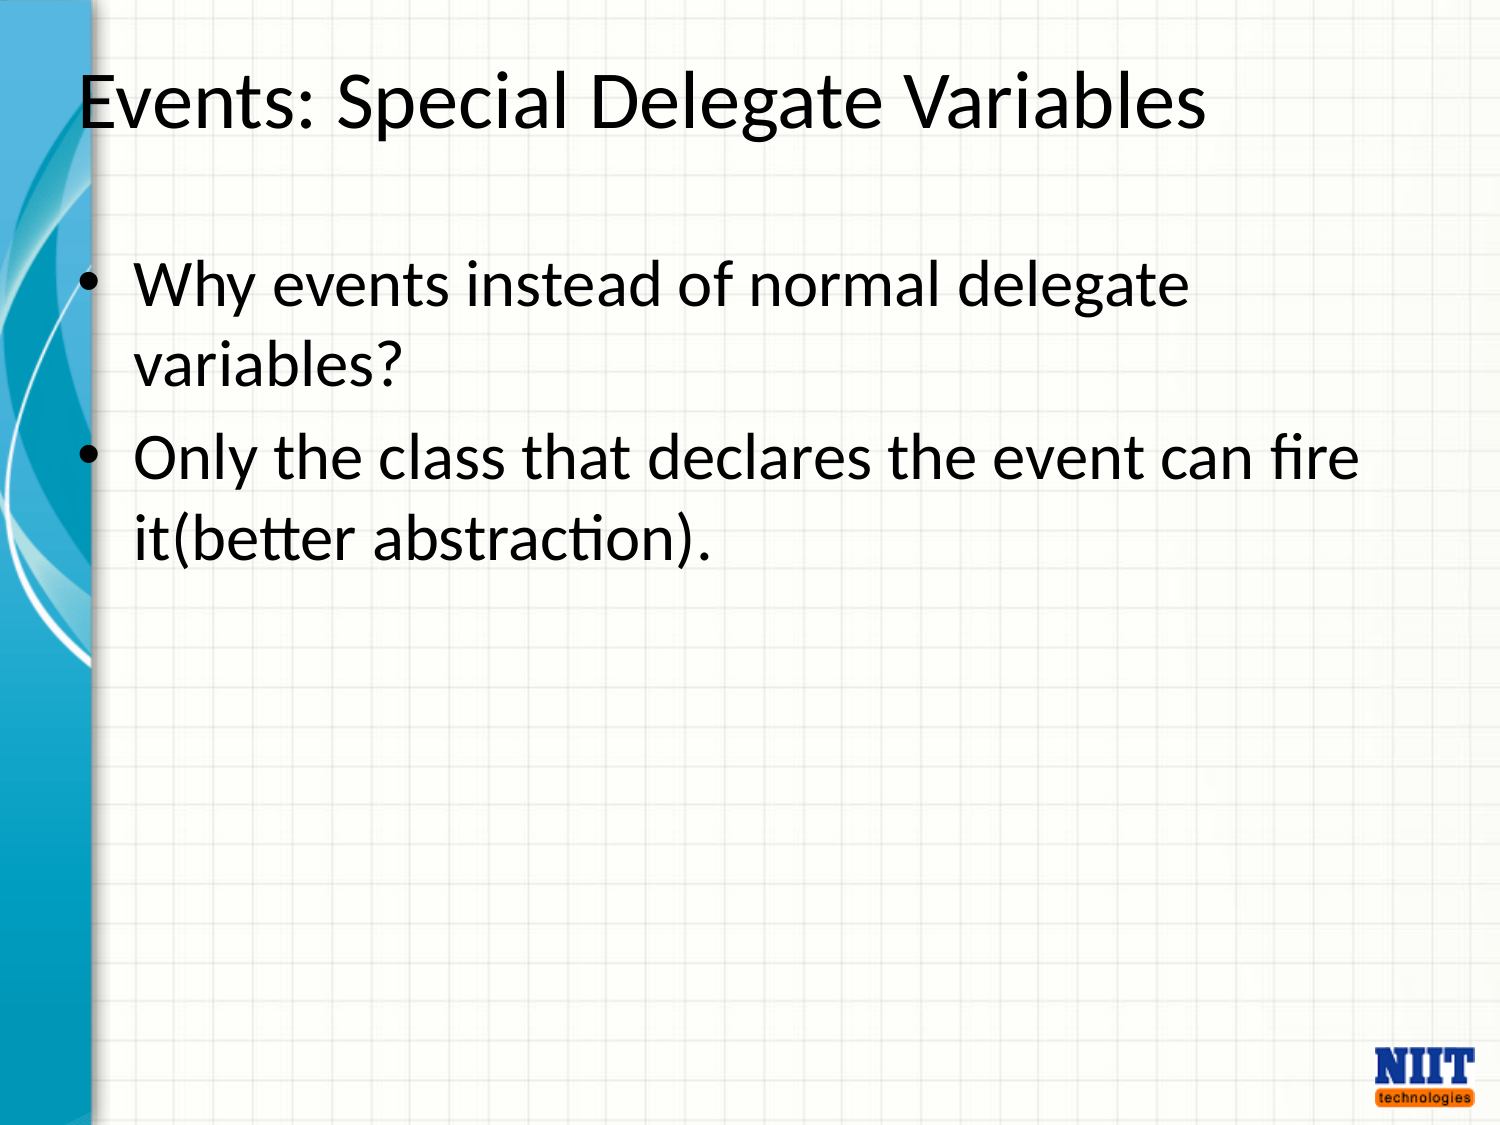

# Events: Special Delegate Variables
Why events instead of normal delegate variables?
Only the class that declares the event can fire it(better abstraction).